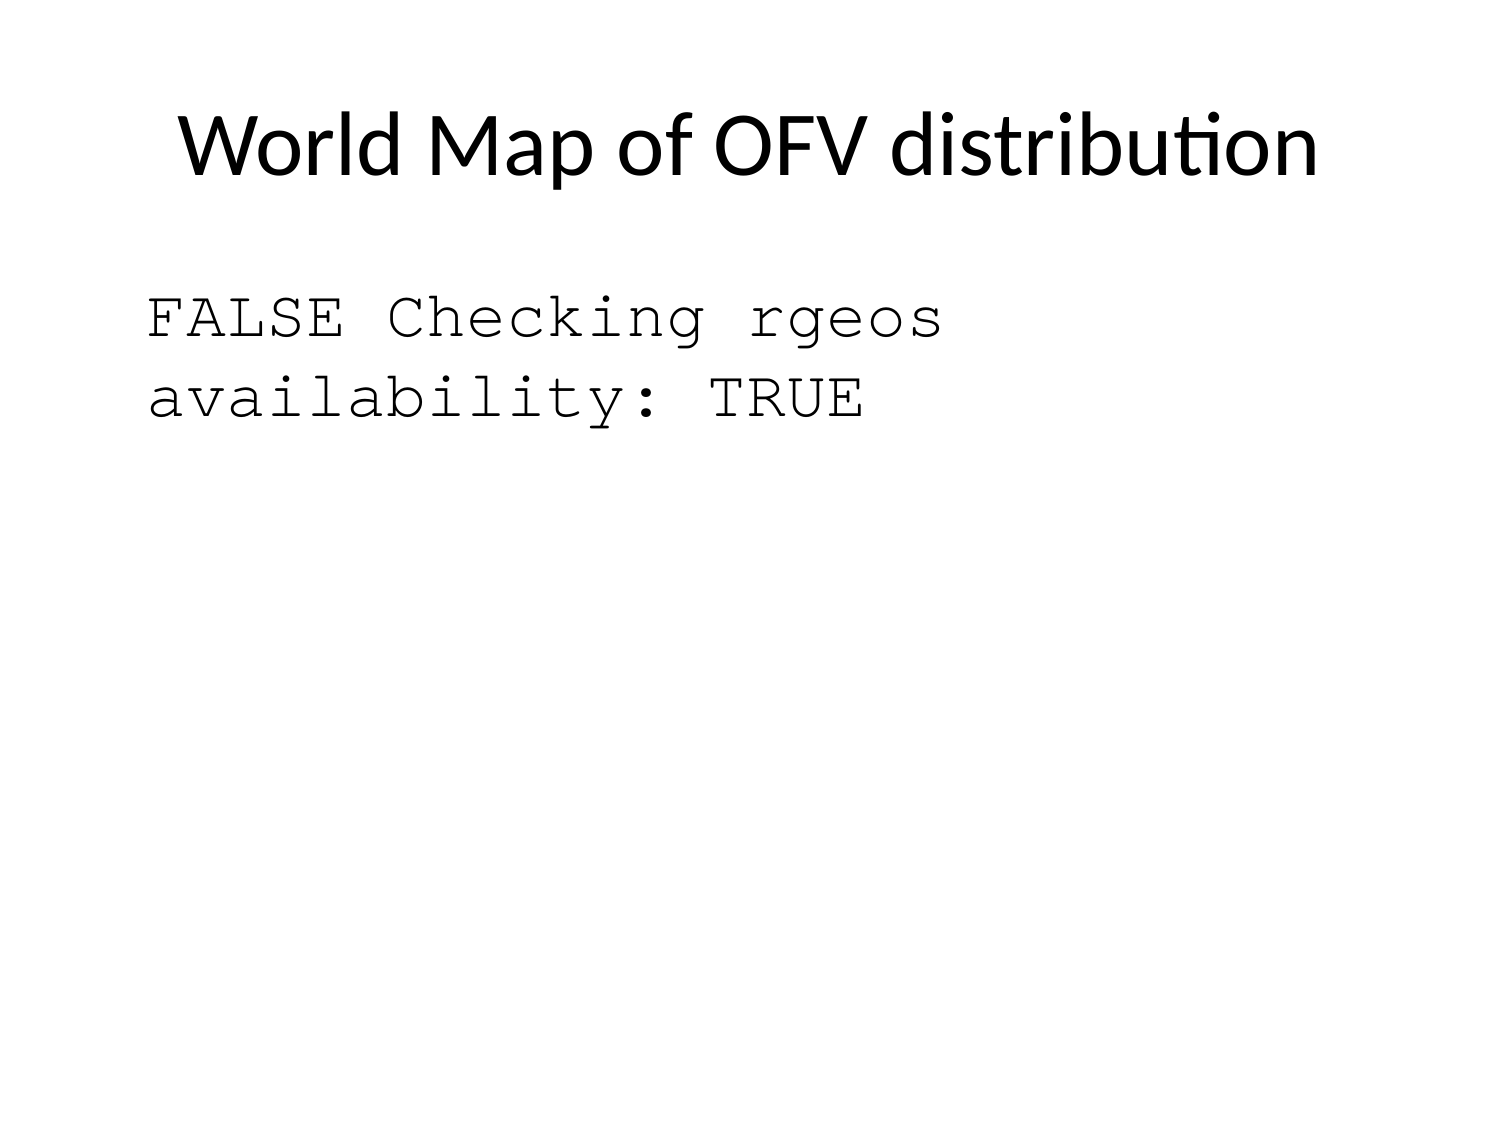

# World Map of OFV distribution
FALSE Checking rgeos availability: TRUE